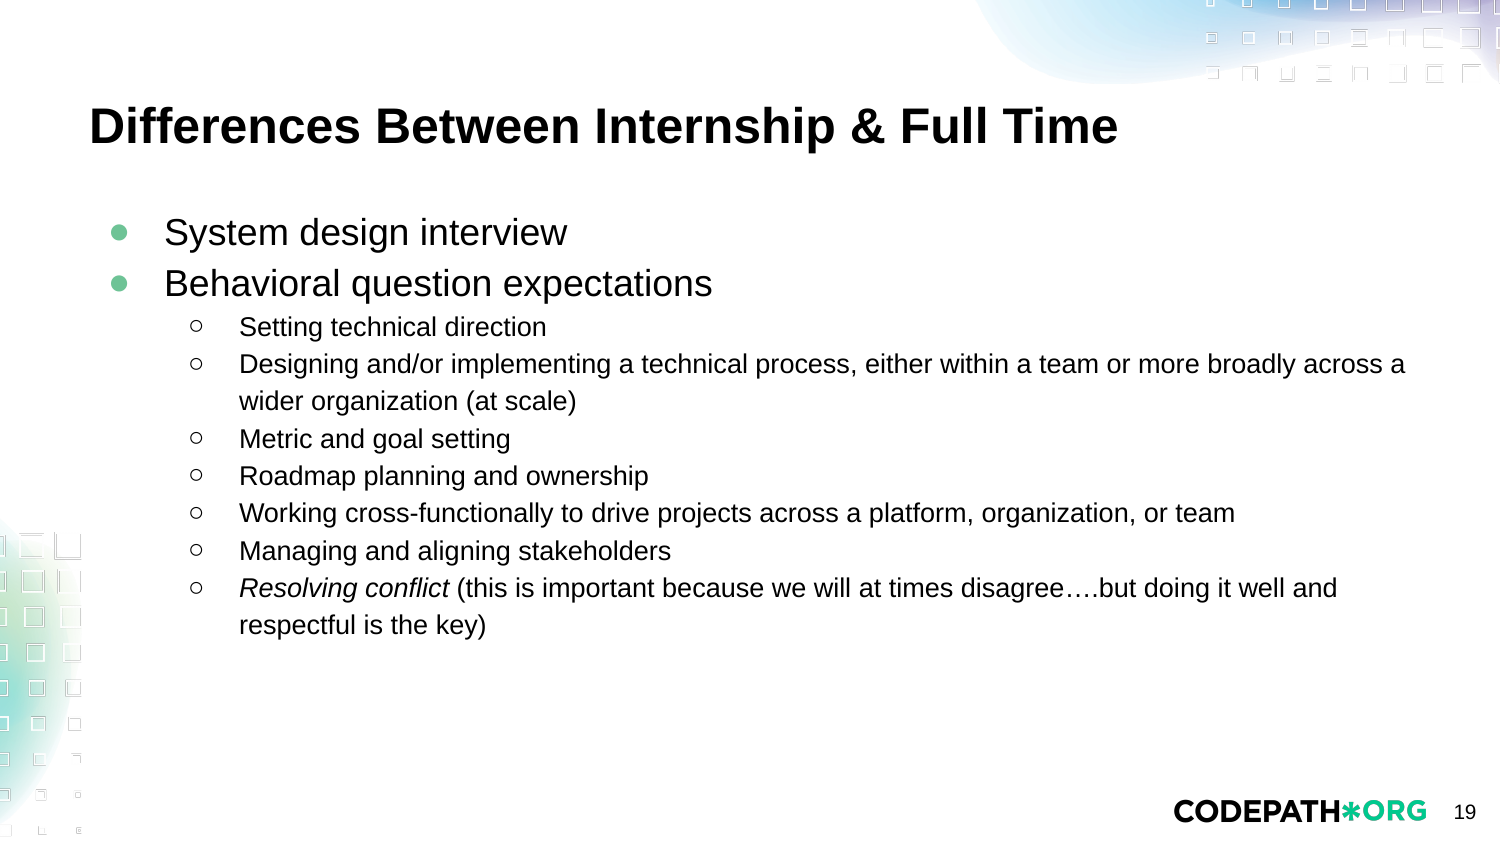

# Differences Between Internship & Full Time
System design interview
Behavioral question expectations
Setting technical direction
Designing and/or implementing a technical process, either within a team or more broadly across a wider organization (at scale)
Metric and goal setting
Roadmap planning and ownership
Working cross-functionally to drive projects across a platform, organization, or team
Managing and aligning stakeholders
Resolving conflict (this is important because we will at times disagree….but doing it well and respectful is the key)

19